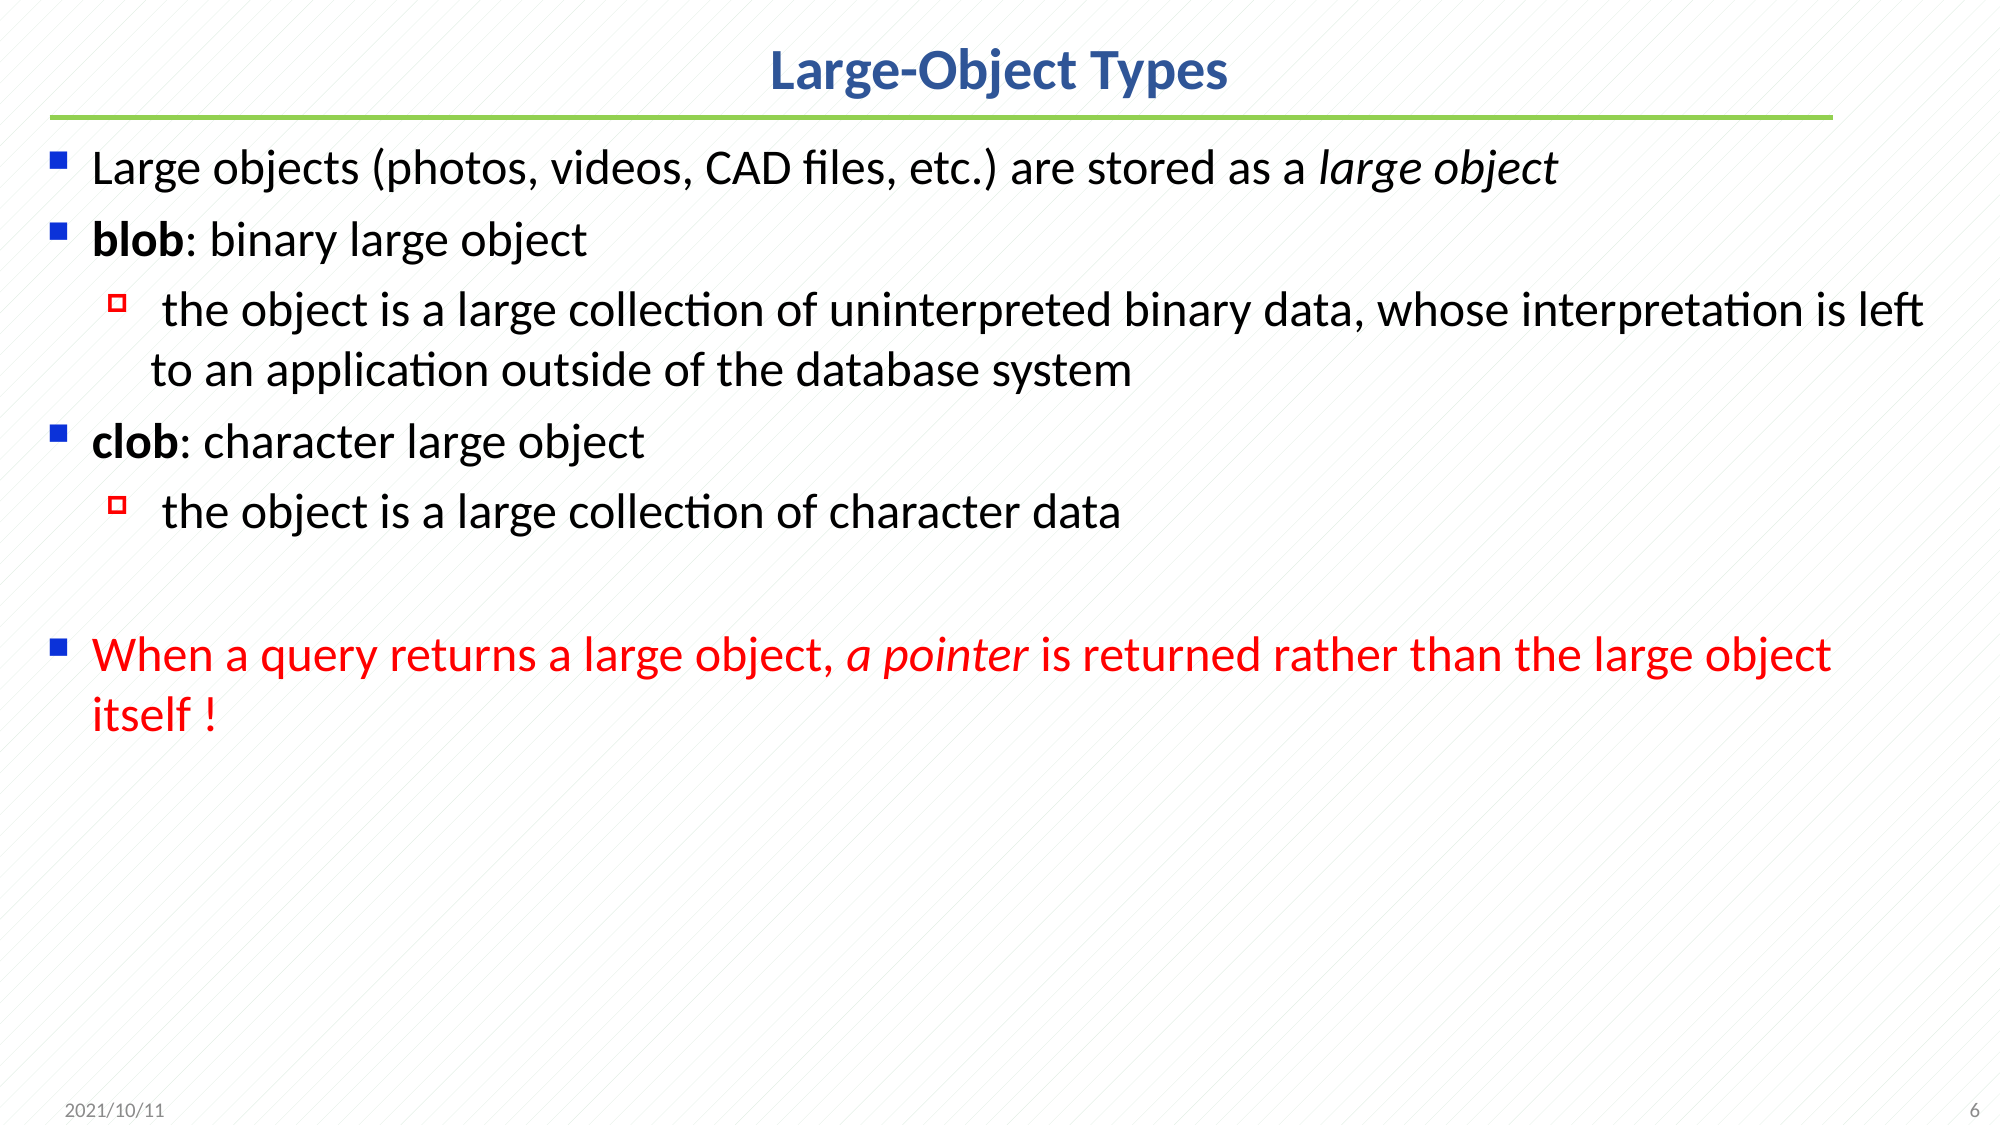

# Large-Object Types
Large objects (photos, videos, CAD files, etc.) are stored as a large object
blob: binary large object
 the object is a large collection of uninterpreted binary data, whose interpretation is left to an application outside of the database system
clob: character large object
 the object is a large collection of character data

When a query returns a large object, a pointer is returned rather than the large object itself !

6
2021/10/11